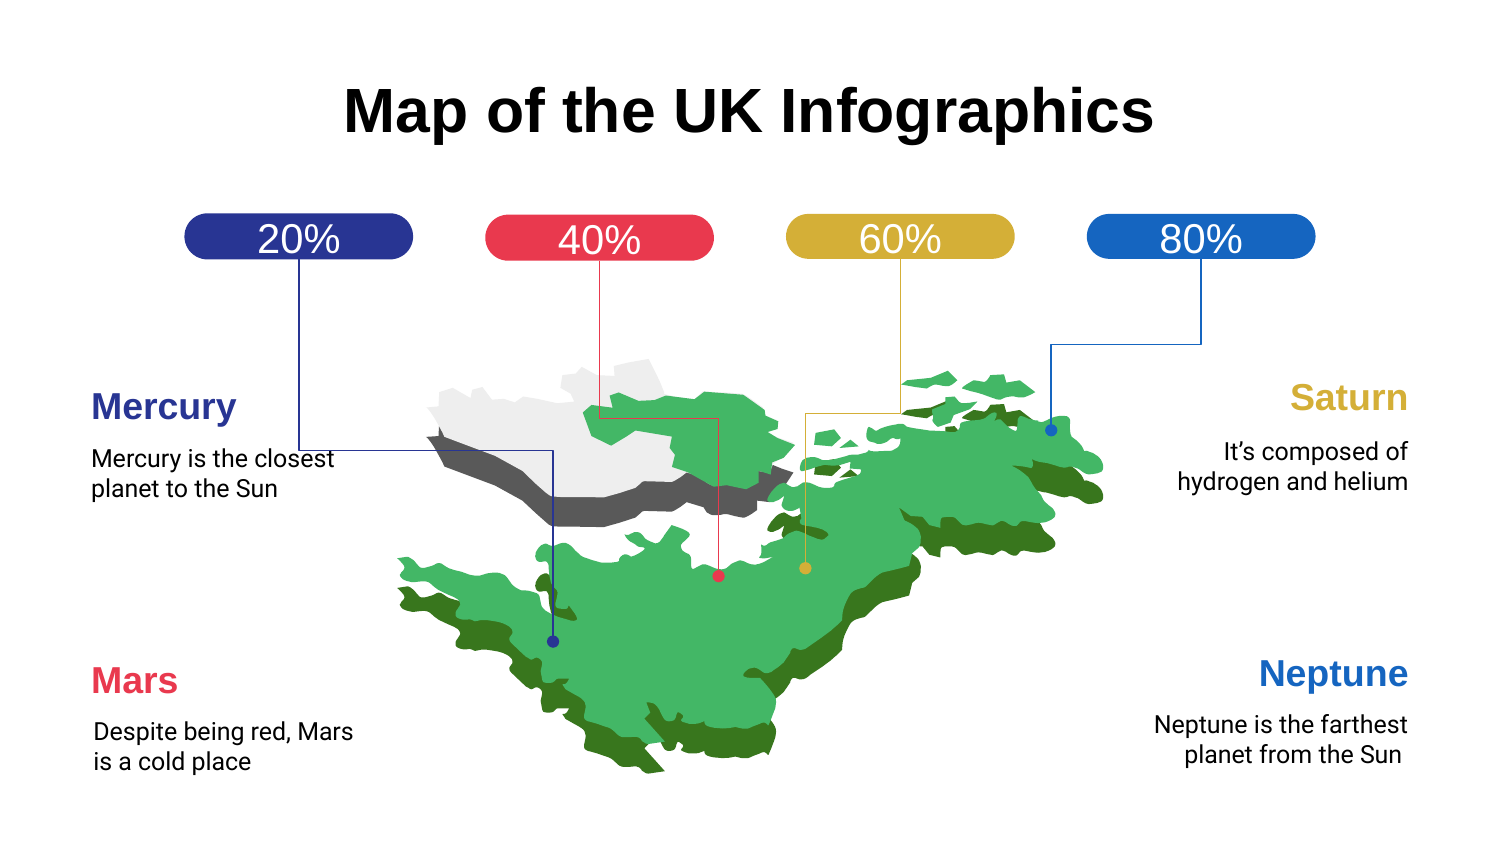

# Map of the UK Infographics
20%
80%
60%
40%

Saturn

Mercury

It’s composed of hydrogen and helium

Mercury is the closest planet to the Sun
Neptune
Mars
Neptune is the farthest planet from the Sun
Despite being red, Mars is a cold place